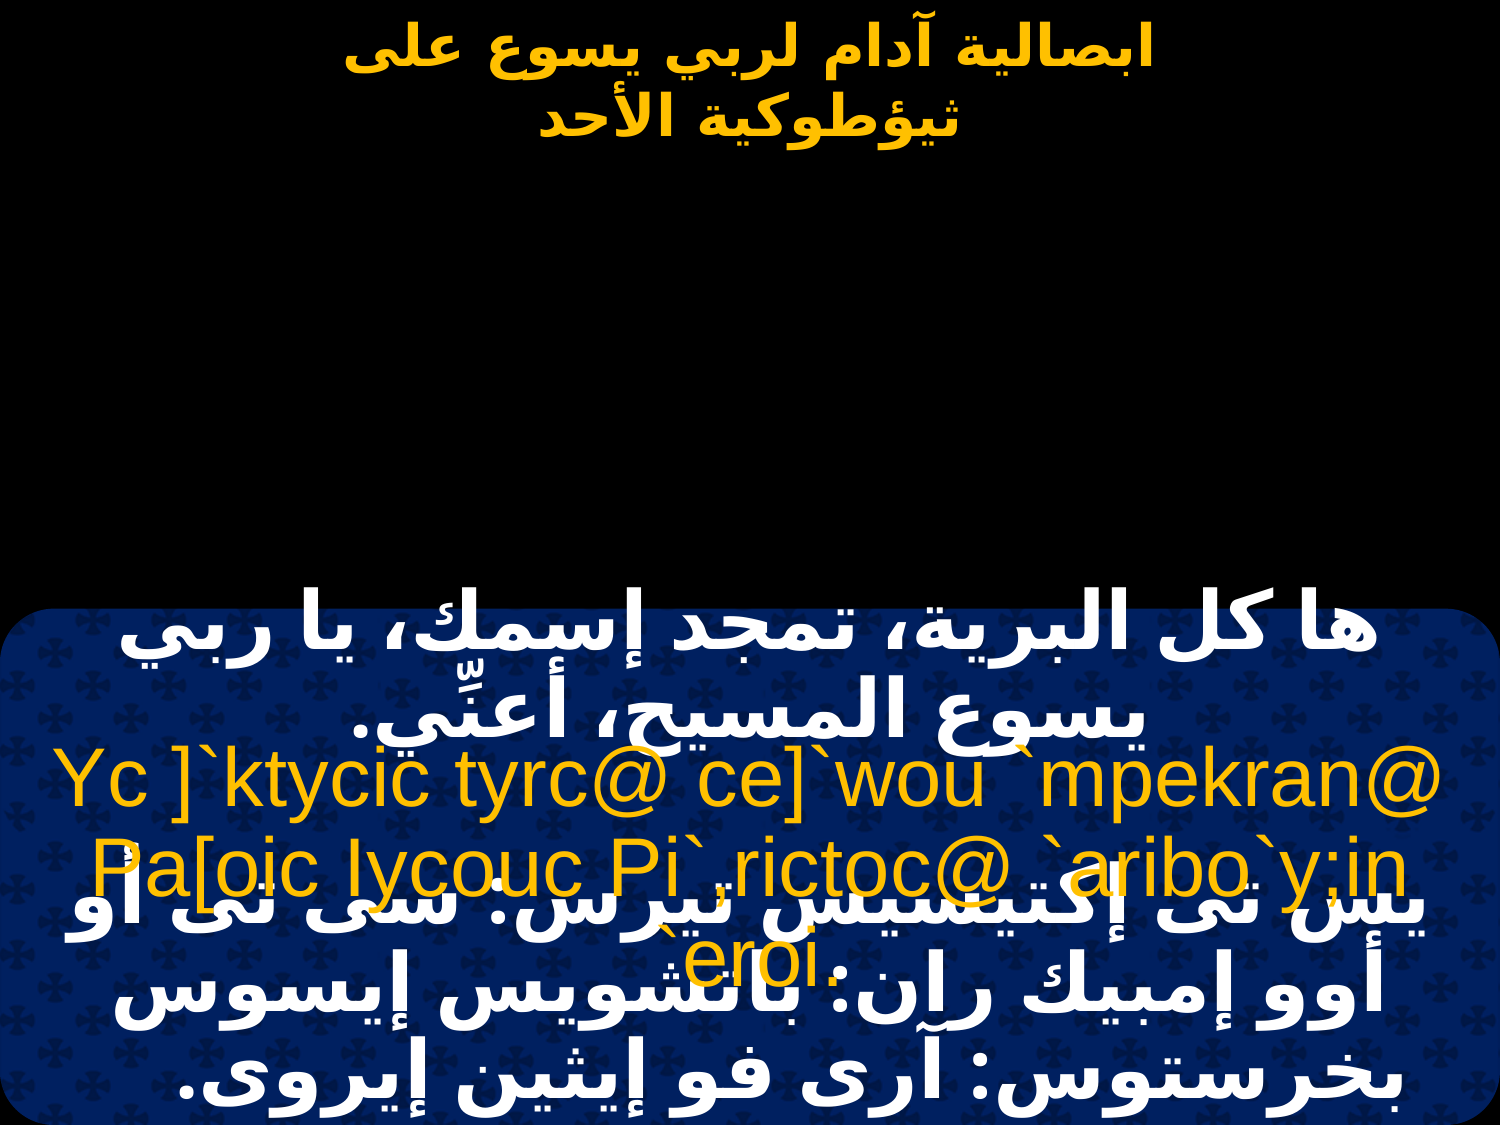

#
ها كل البرية، تمجد إسمك، يا ربي يسوع المسيح، أعنِّي.
Yc ]`ktycic tyrc@ ce]`wou `mpekran@ Pa[oic Iycouc Pi`,rictoc@ `aribo`y;in `eroi.
يس تى إكتيسيس تيرس: سى تى أو أوو إمبيك ران: باتشويس إيسوس بخرستوس: آرى فو إيثين إيروى.